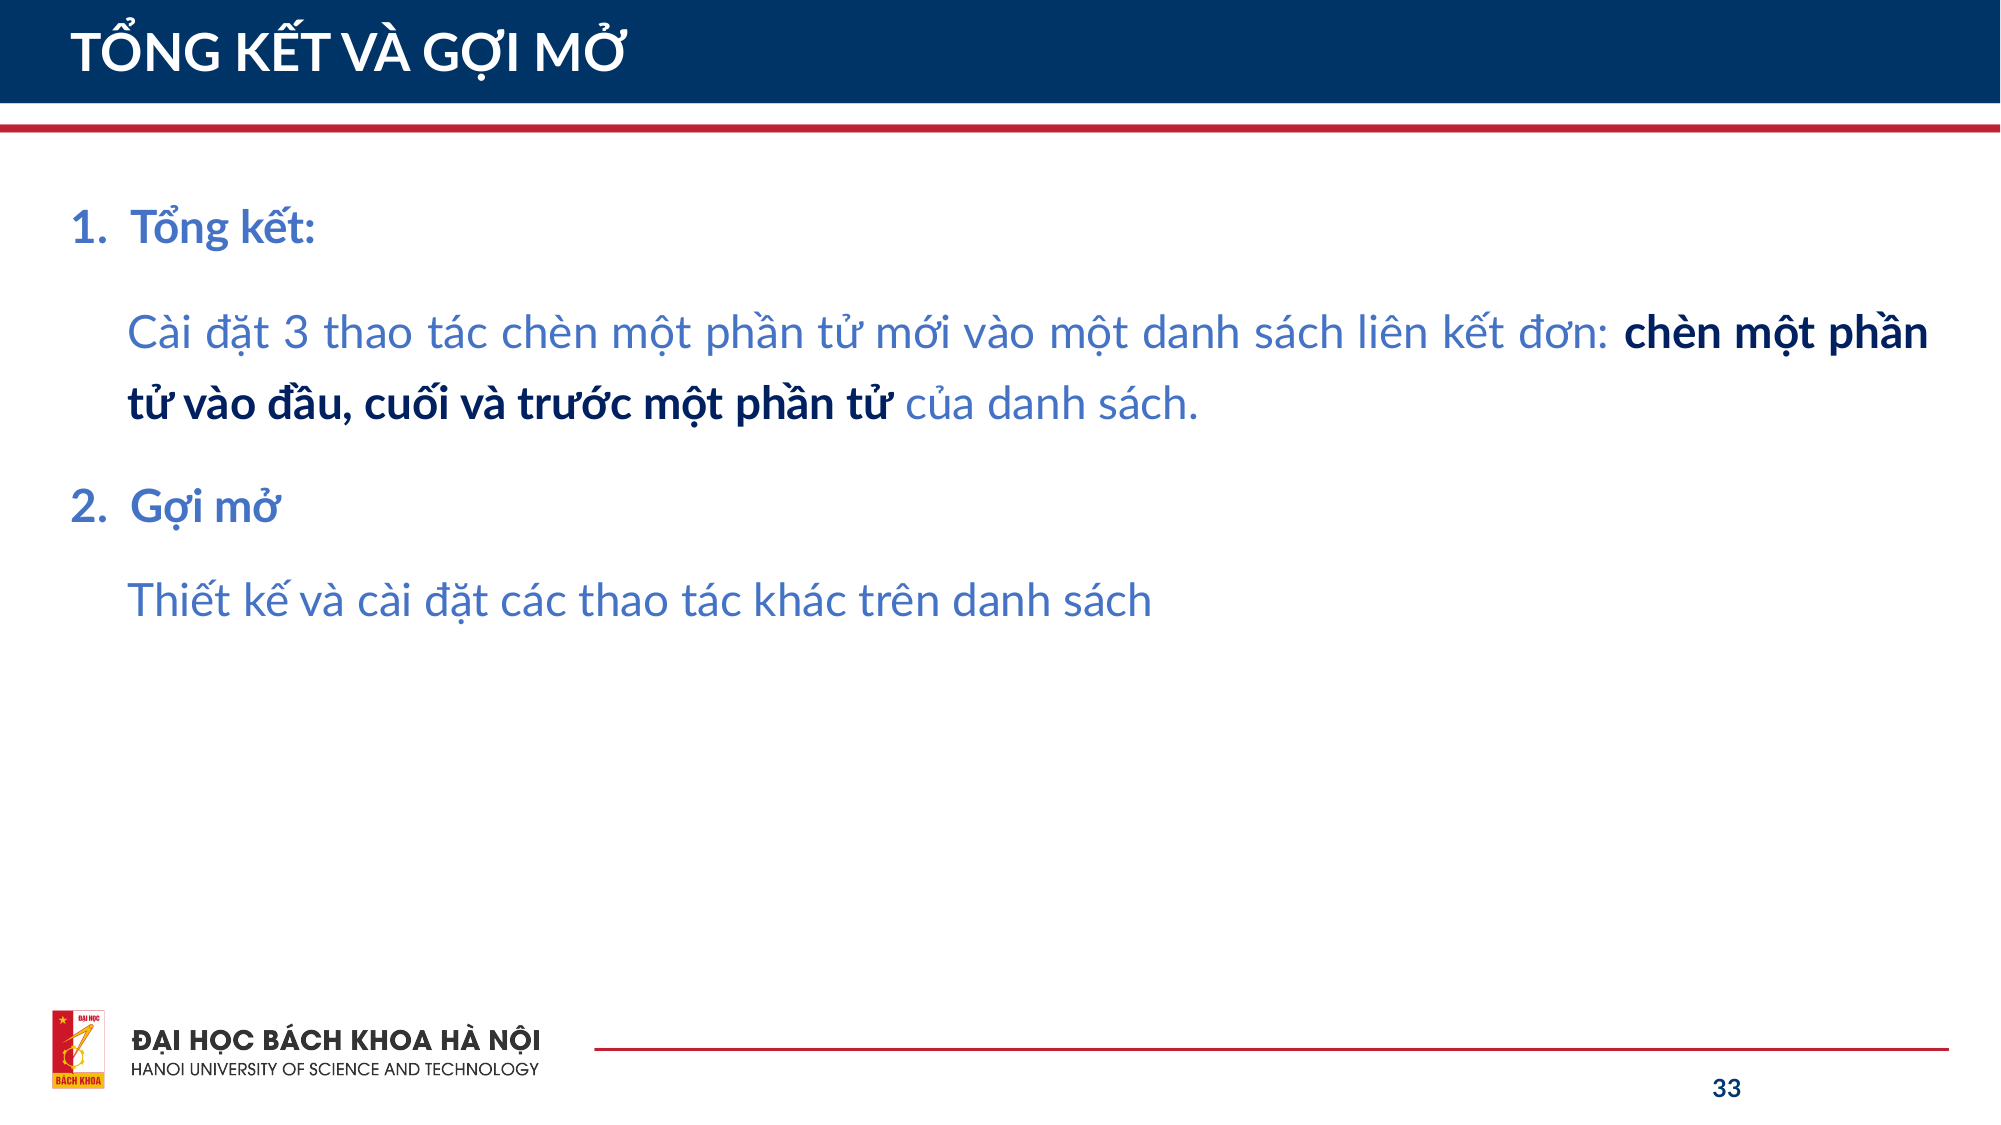

# TỔNG KẾT VÀ GỢI MỞ
Tổng kết:
Cài đặt 3 thao tác chèn một phần tử mới vào một danh sách liên kết đơn: chèn một phần tử vào đầu, cuối và trước một phần tử của danh sách.
Gợi mở
Thiết kế và cài đặt các thao tác khác trên danh sách
33